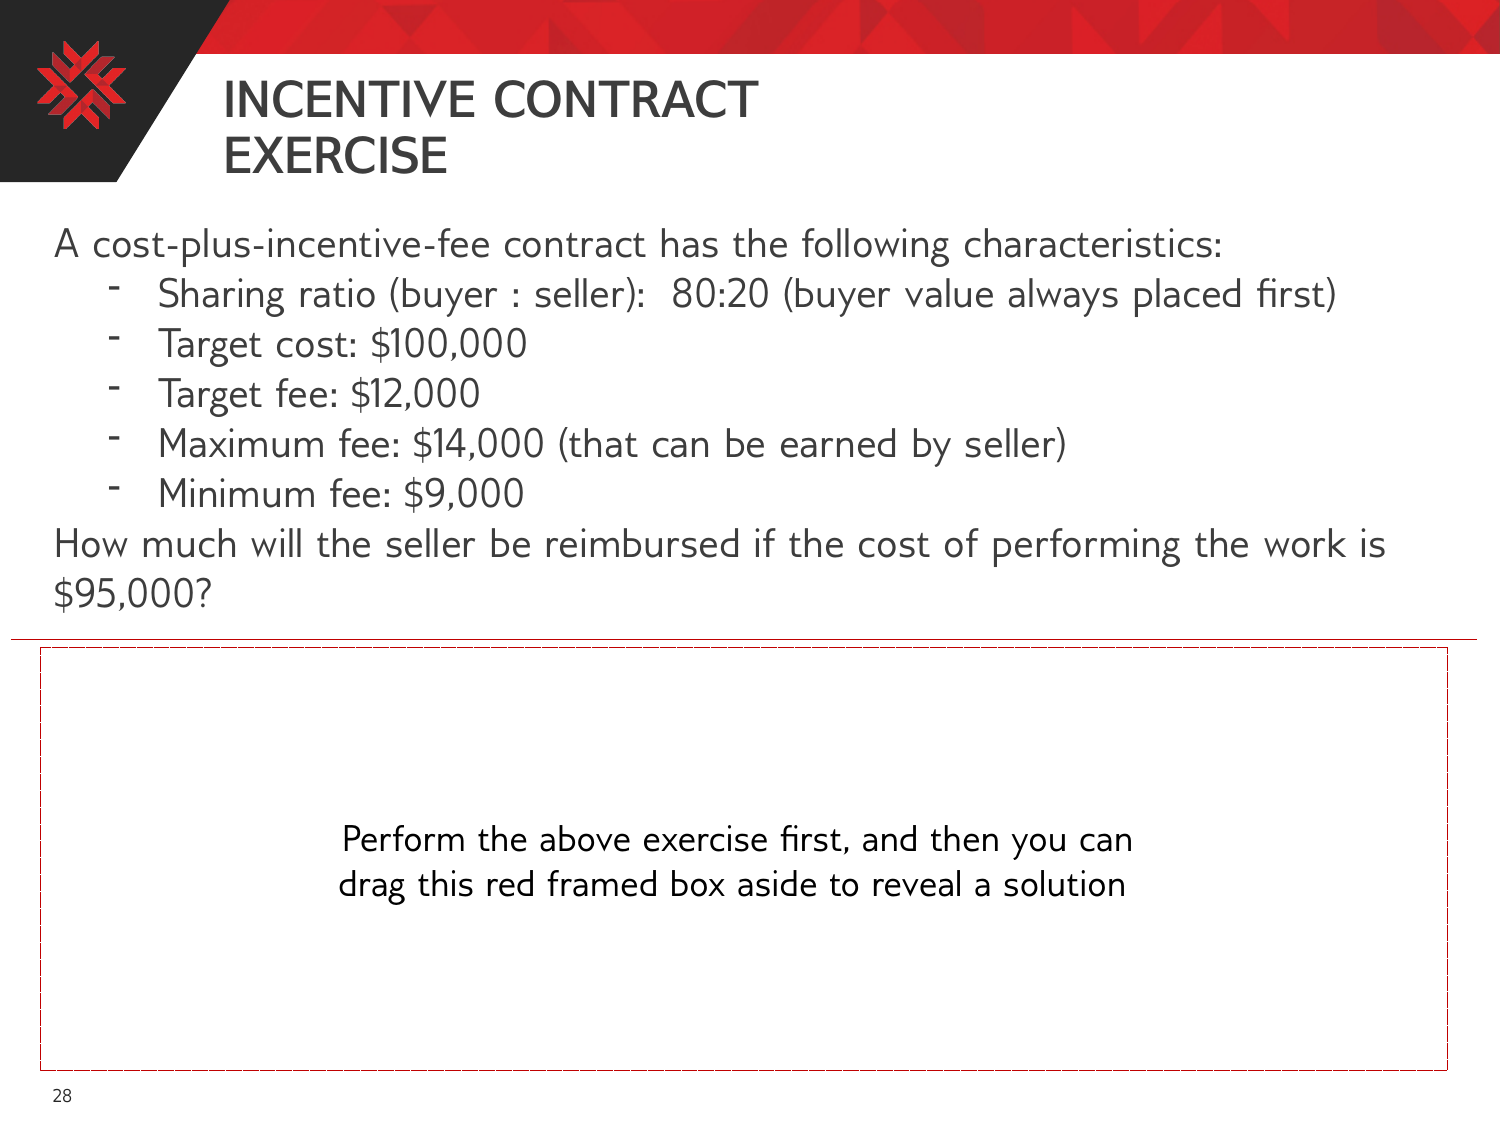

# Incentive contract exercise
A cost-plus-incentive-fee contract has the following characteristics:
Sharing ratio (buyer : seller):  80:20 (buyer value always placed first)
Target cost: $100,000
Target fee: $12,000
Maximum fee: $14,000 (that can be earned by seller)
Minimum fee: $9,000
How much will the seller be reimbursed if the cost of performing the work is $95,000?

First, calculate incentive fee
= ((target cost – actual cost) x seller’s sharing ratio) + target fee
= ((100,000-95,000) x 0.20) + 12,000
= 5,000 x 0.20 + 12,000
= 1,000 + 12,000
= $13,000
Final reimbursed fee/cost = actual cost + incentive fee
= 95,000 + 13,000 = $108,000
Perform the above exercise first, and then you can
drag this red framed box aside to reveal a solution
28